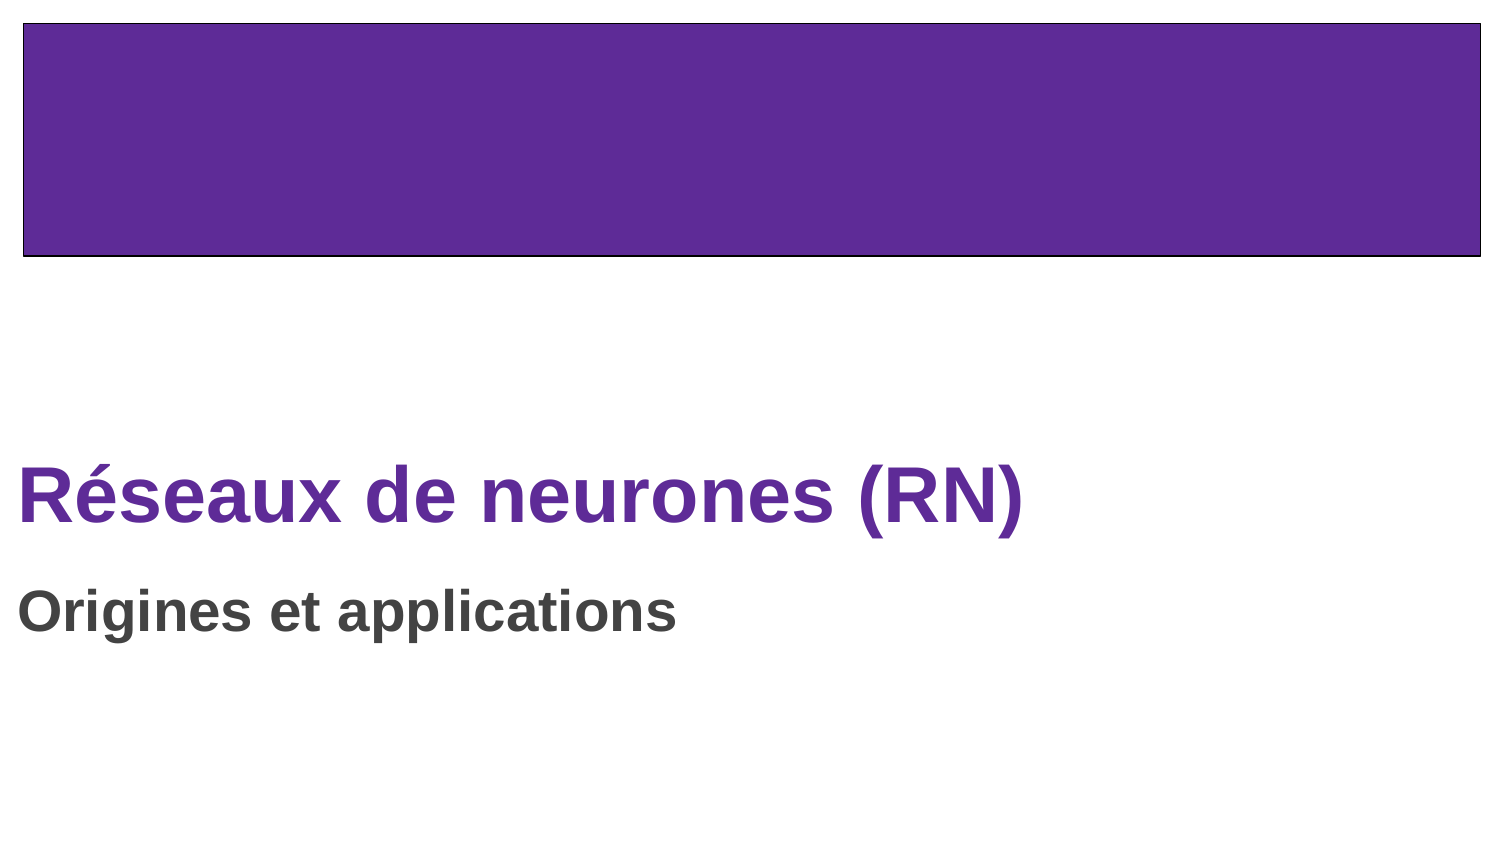

# Réseaux de neurones (RN)
Origines et applications